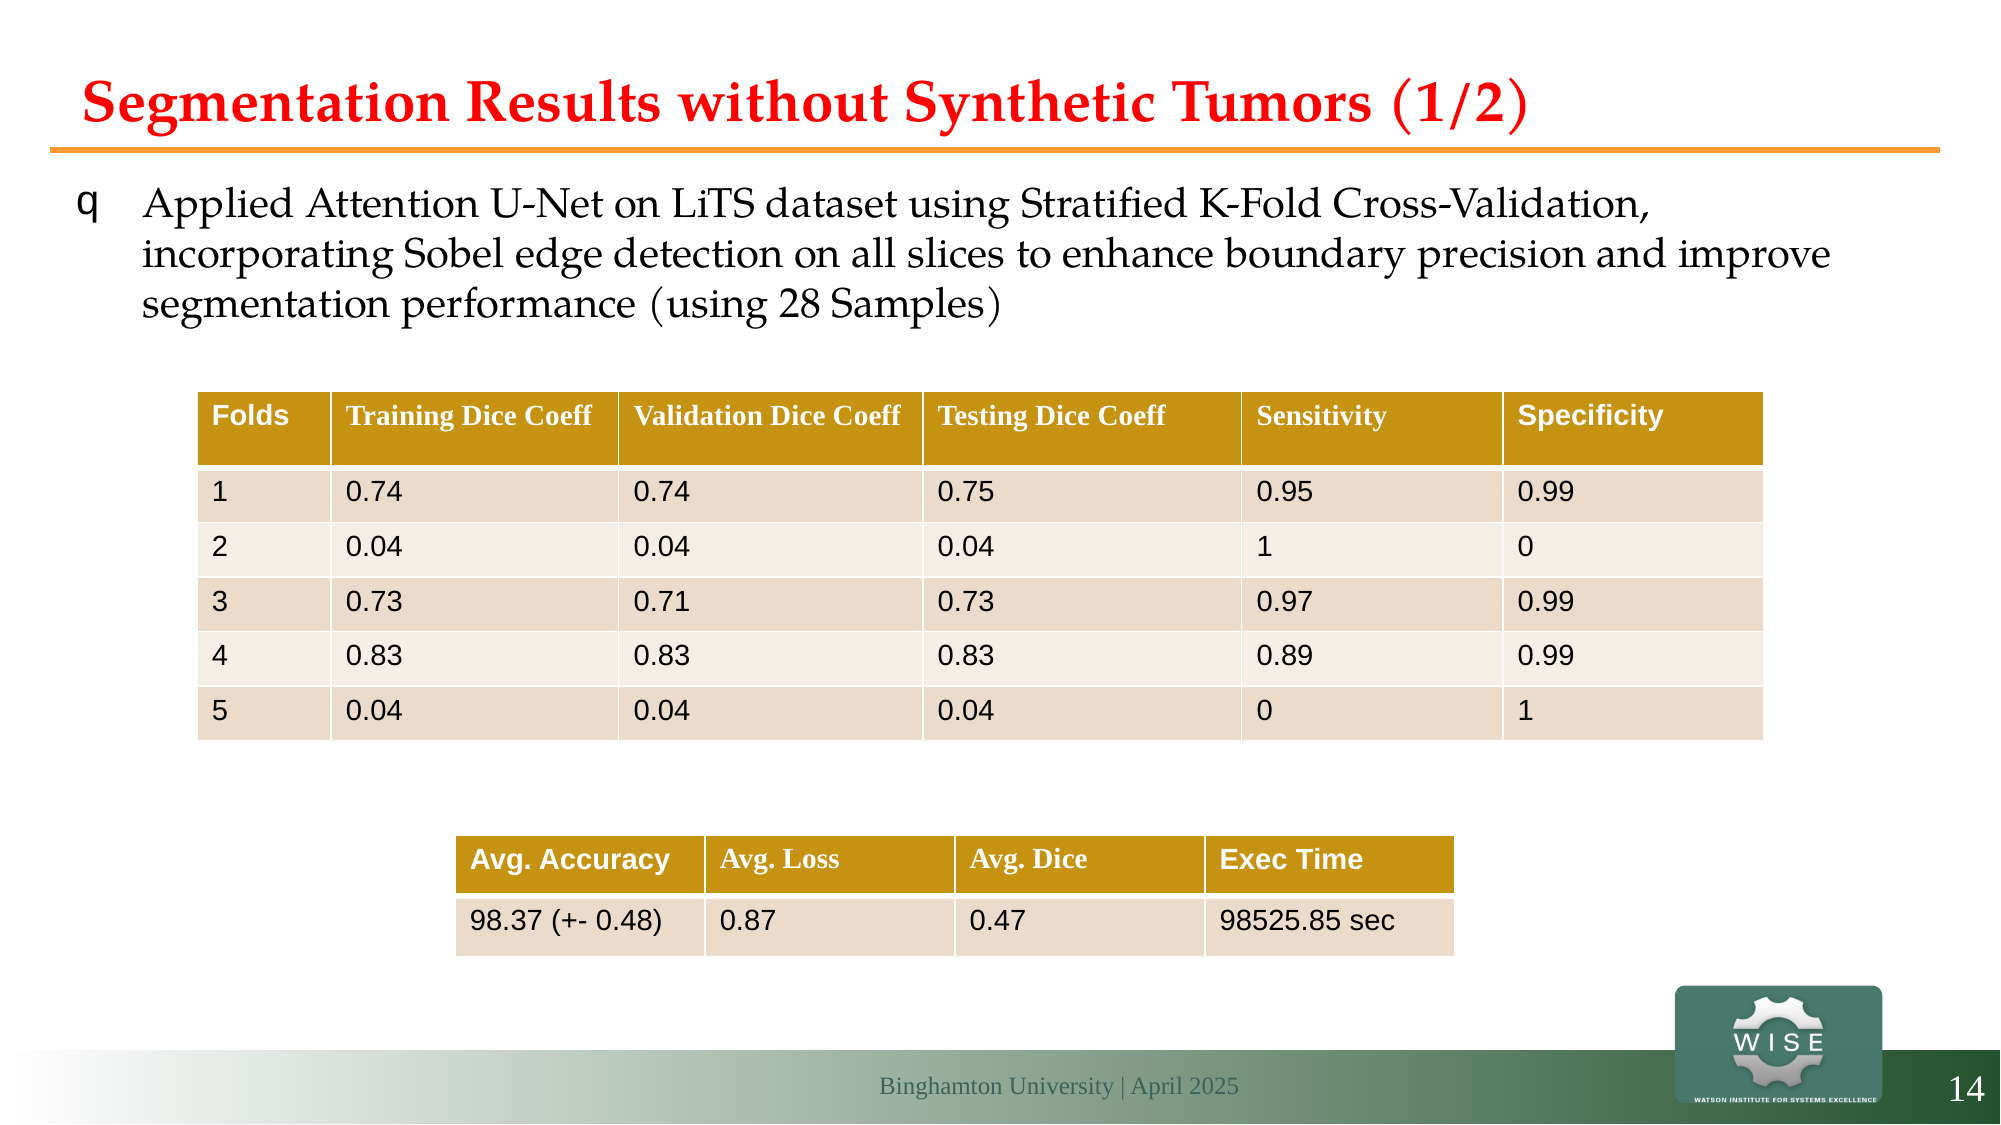

# Segmentation Results without Synthetic Tumors (1/2)

Applied Attention U-Net on LiTS dataset using Stratified K-Fold Cross-Validation, incorporating Sobel edge detection on all slices to enhance boundary precision and improve segmentation performance (using 28 Samples)
| Folds | Training Dice Coeff | Validation Dice Coeff | Testing Dice Coeff | Sensitivity | Specificity |
| --- | --- | --- | --- | --- | --- |
| 1 | 0.74 | 0.74 | 0.75 | 0.95 | 0.99 |
| 2 | 0.04 | 0.04 | 0.04 | 1 | 0 |
| 3 | 0.73 | 0.71 | 0.73 | 0.97 | 0.99 |
| 4 | 0.83 | 0.83 | 0.83 | 0.89 | 0.99 |
| 5 | 0.04 | 0.04 | 0.04 | 0 | 1 |
| Avg. Accuracy | Avg. Loss | Avg. Dice | Exec Time |
| --- | --- | --- | --- |
| 98.37 (+- 0.48) | 0.87 | 0.47 | 98525.85 sec |